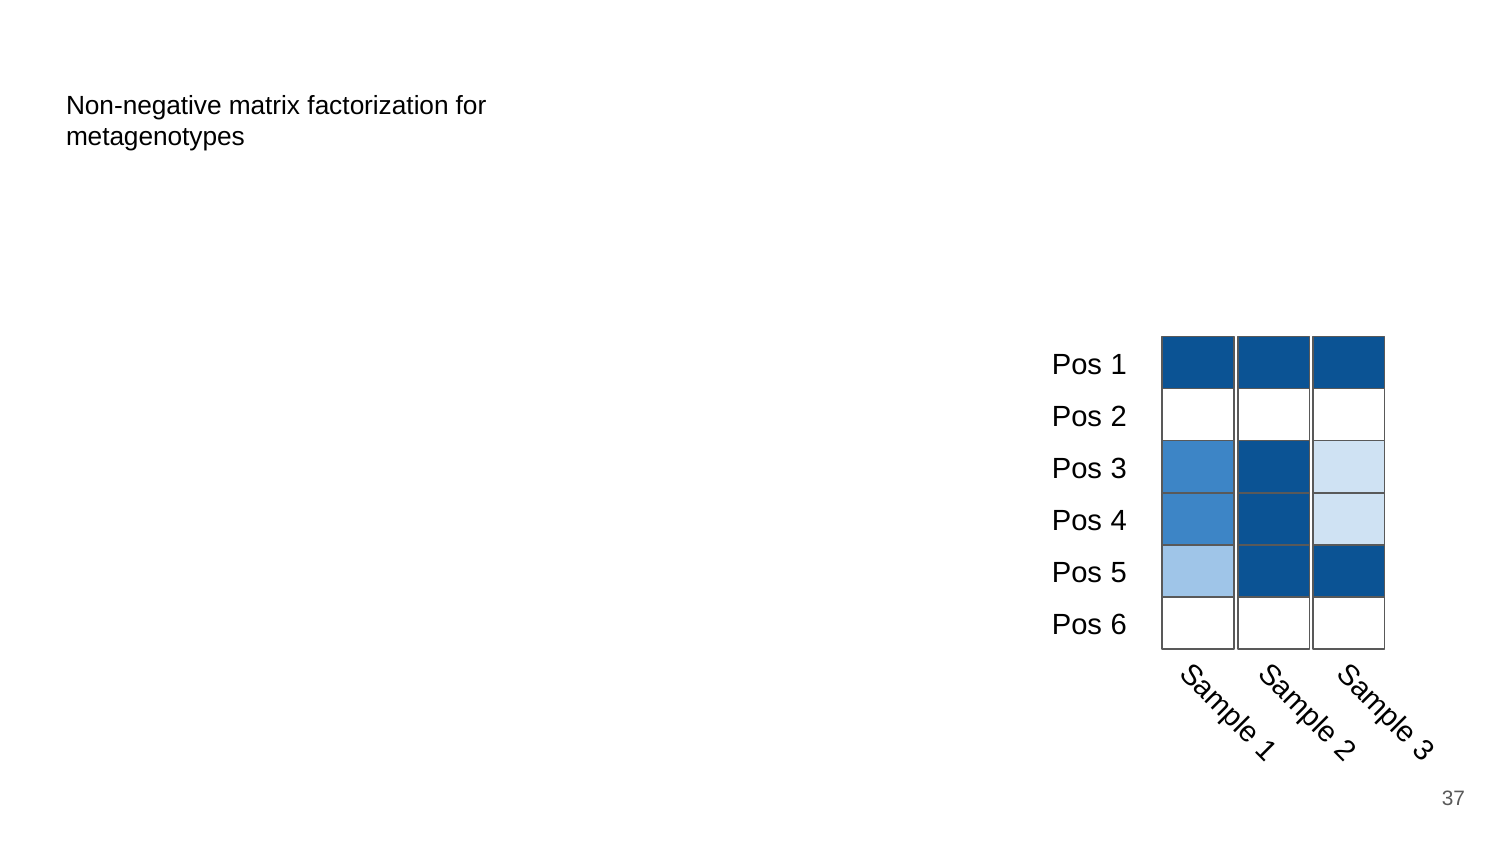

# Non-negative matrix factorization for metagenotypes
Pos 1

Pos 2
Pos 3
Pos 4
Pos 5
Pos 6
Sample 1
Sample 2
Sample 3
37